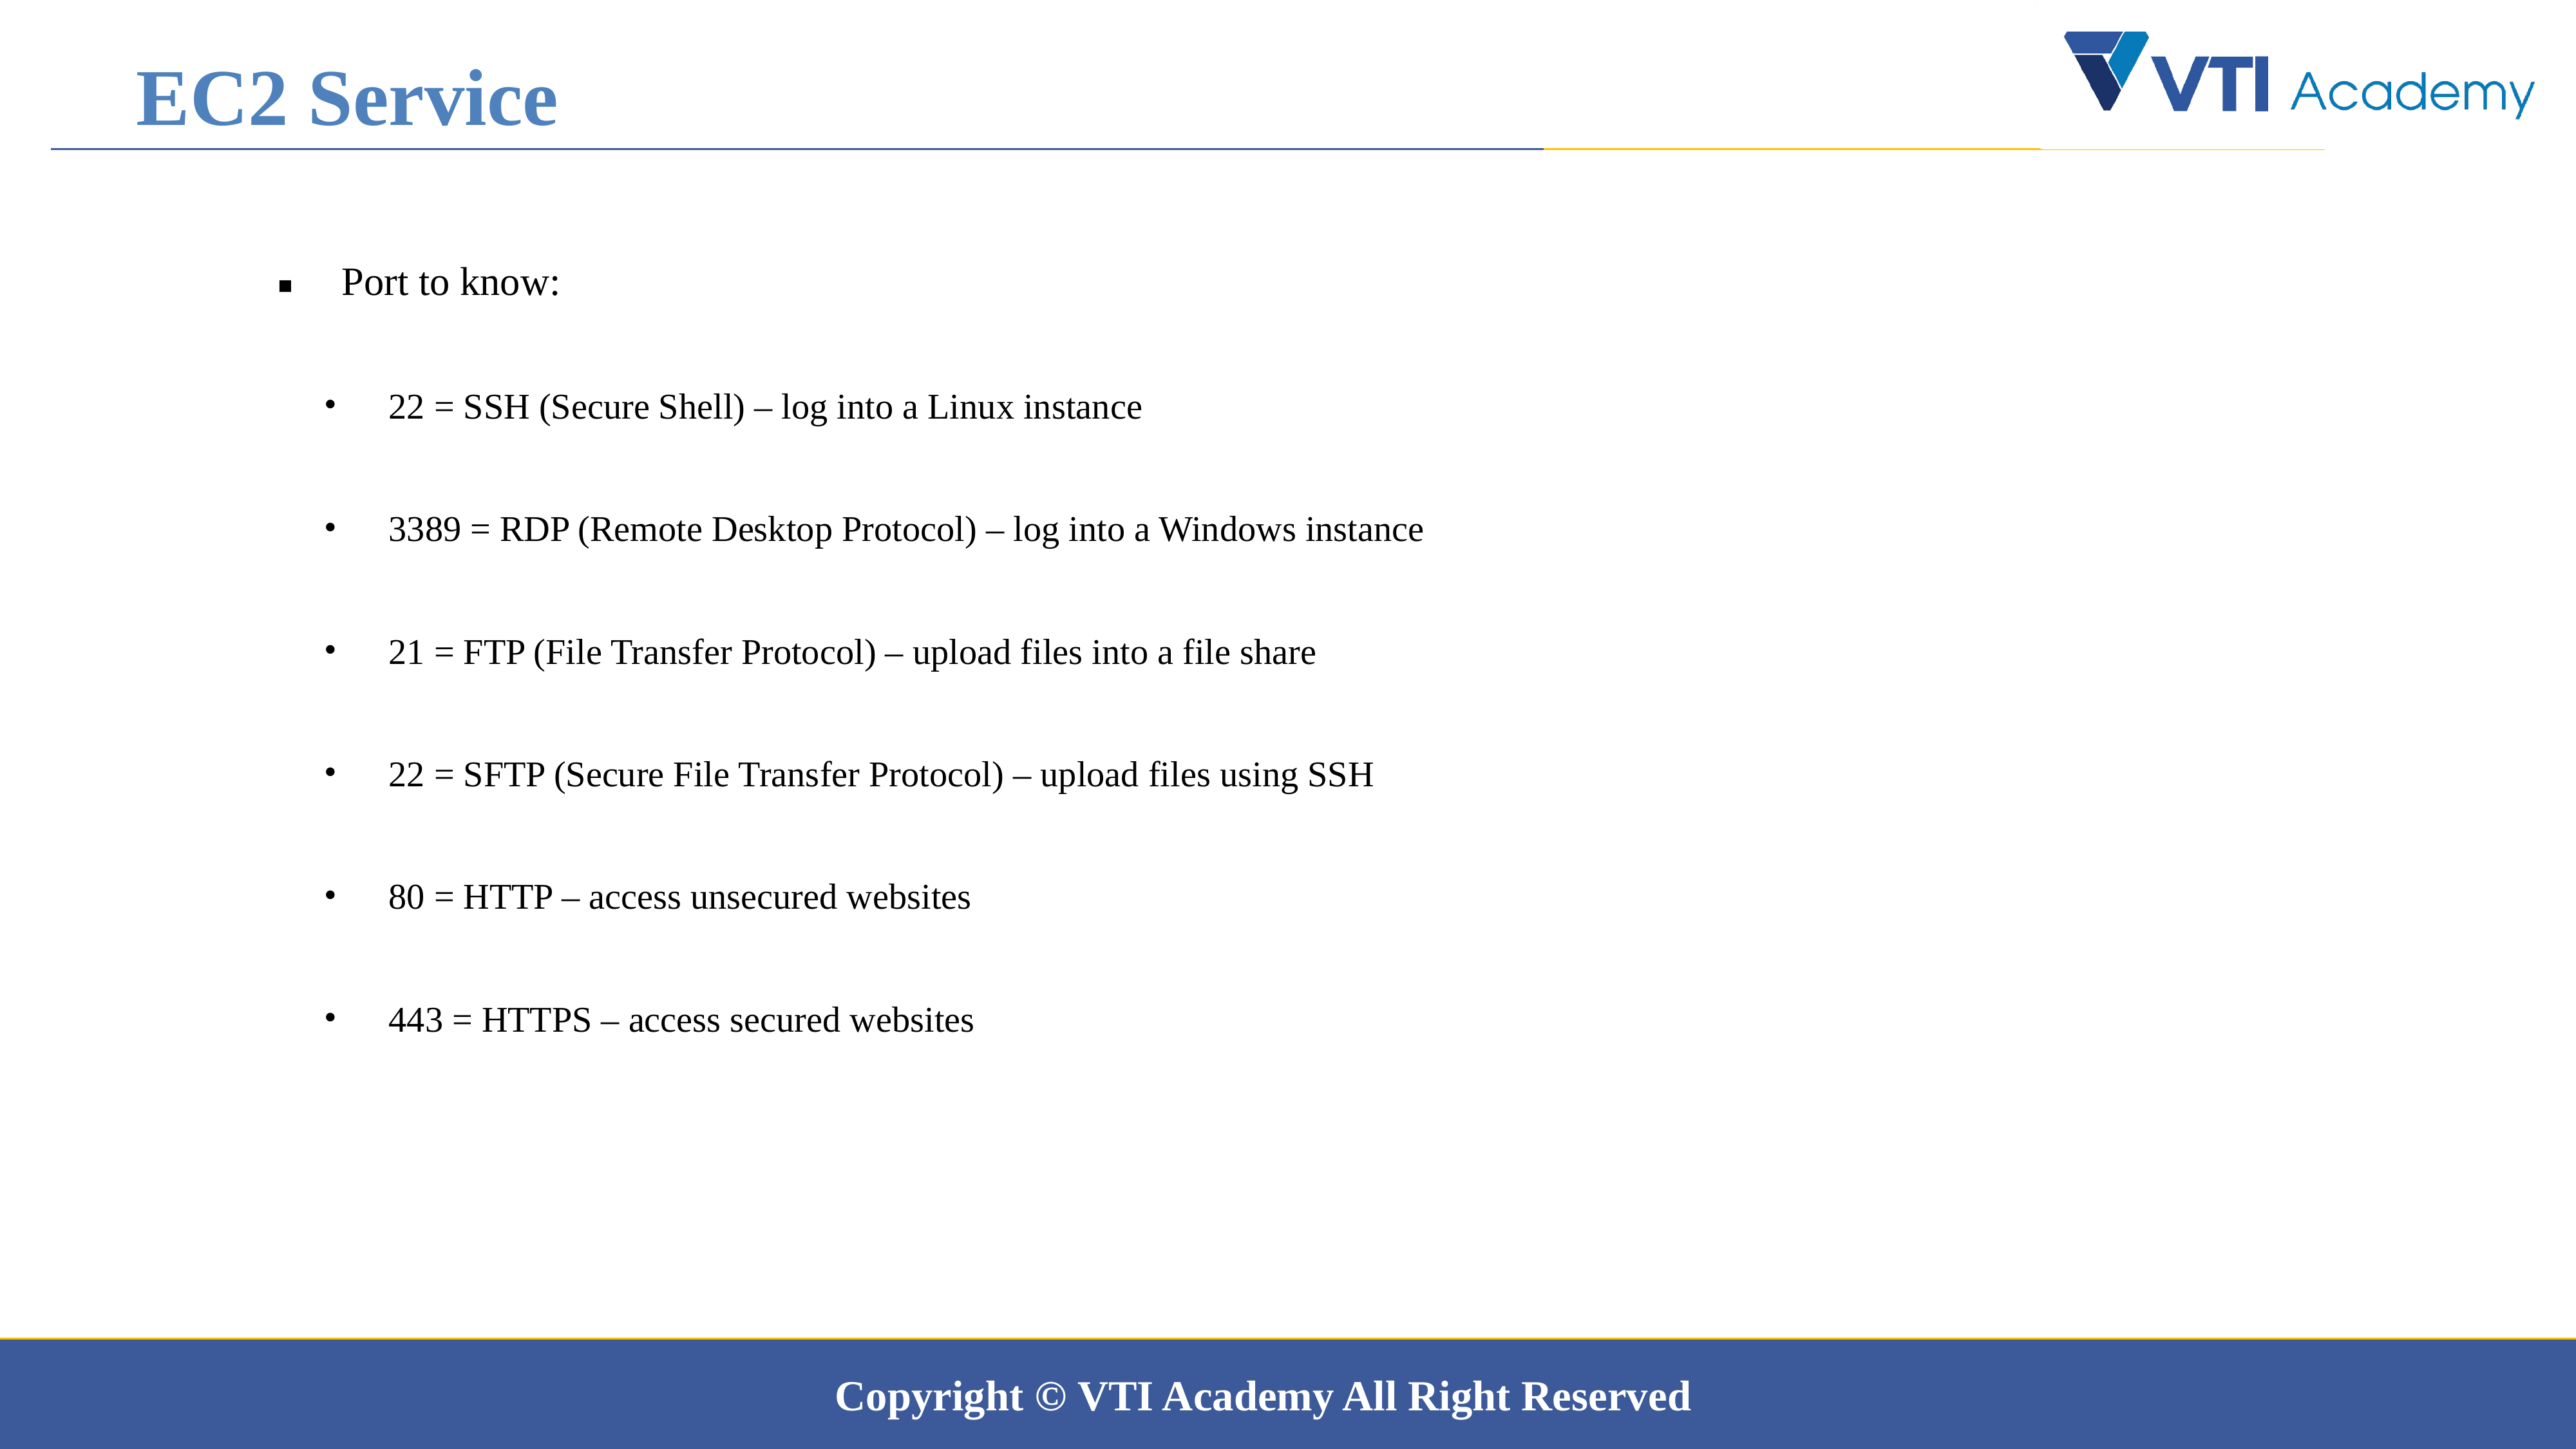

EC2 Service
Port to know:
22 = SSH (Secure Shell) – log into a Linux instance
3389 = RDP (Remote Desktop Protocol) – log into a Windows instance
21 = FTP (File Transfer Protocol) – upload files into a file share
22 = SFTP (Secure File Transfer Protocol) – upload files using SSH
80 = HTTP – access unsecured websites
443 = HTTPS – access secured websites